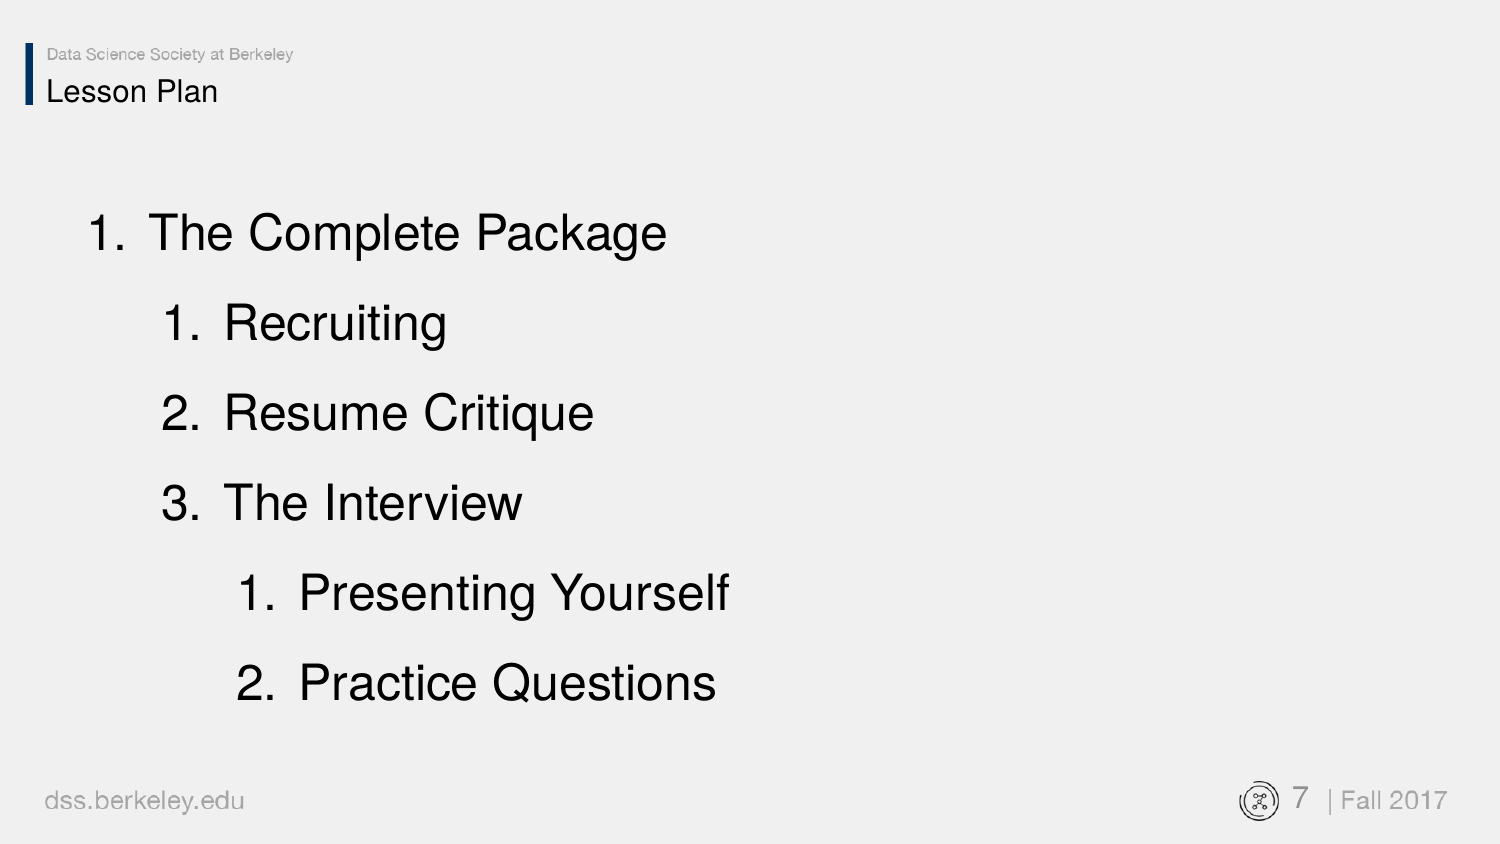

Lesson Plan
The Complete Package
Recruiting
Resume Critique
The Interview
Presenting Yourself
Practice Questions
7